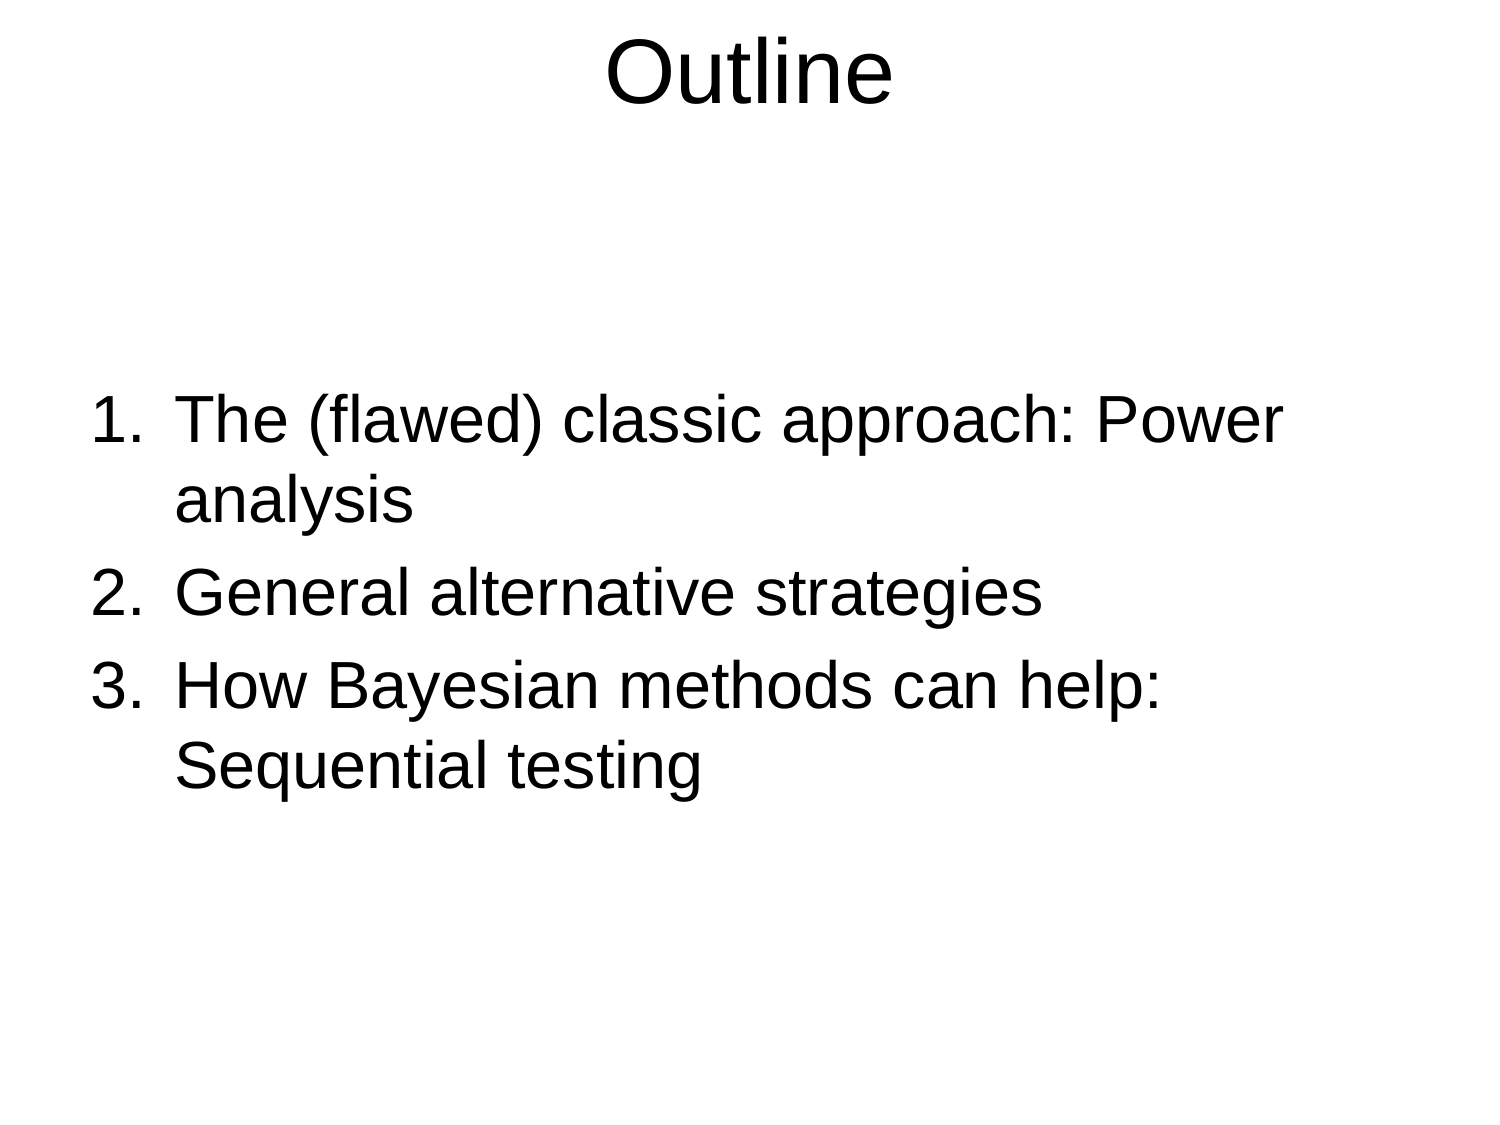

# Outline
The (flawed) classic approach: Power analysis
General alternative strategies
How Bayesian methods can help: Sequential testing